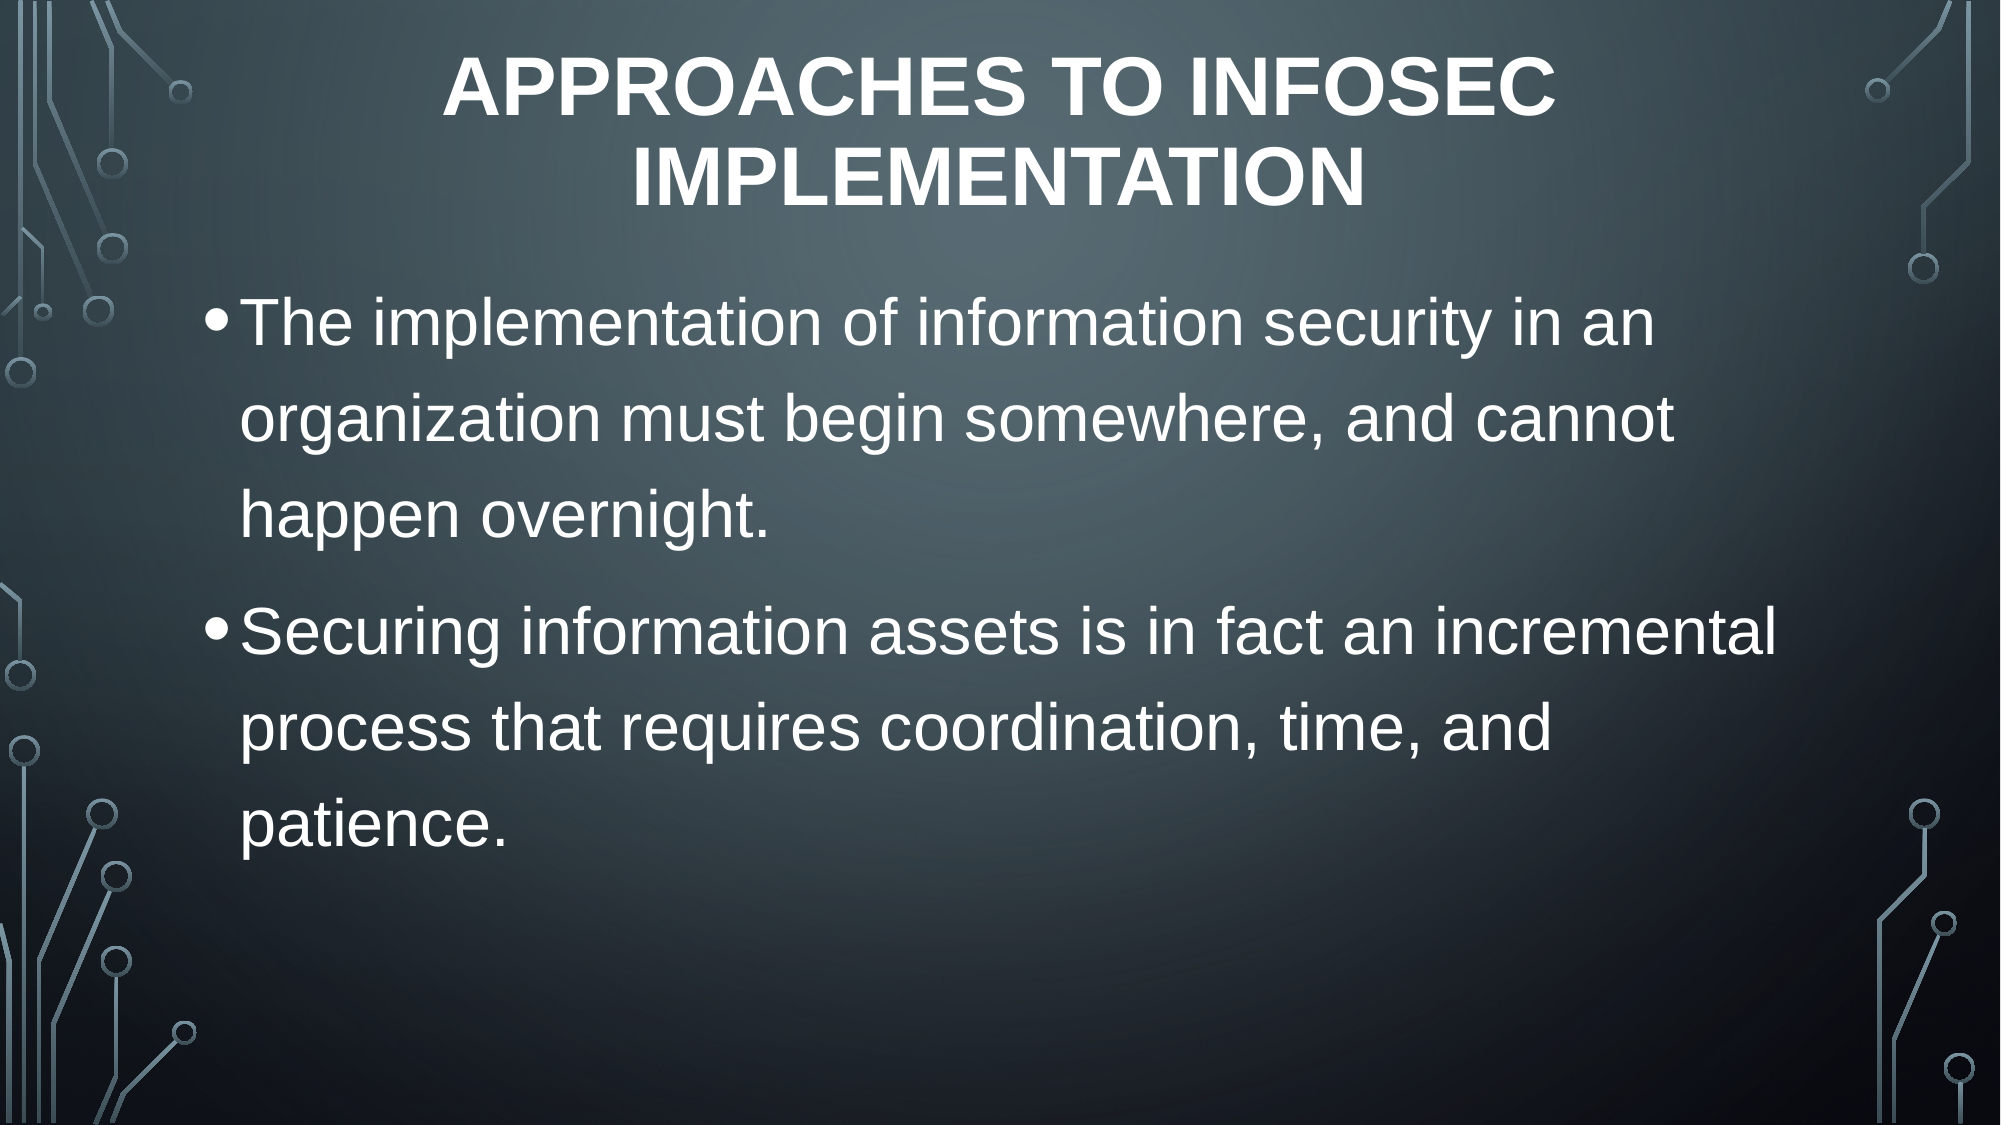

# Approaches TO infosec implementation
The implementation of information security in an organization must begin somewhere, and cannot happen overnight.
Securing information assets is in fact an incremental process that requires coordination, time, and patience.